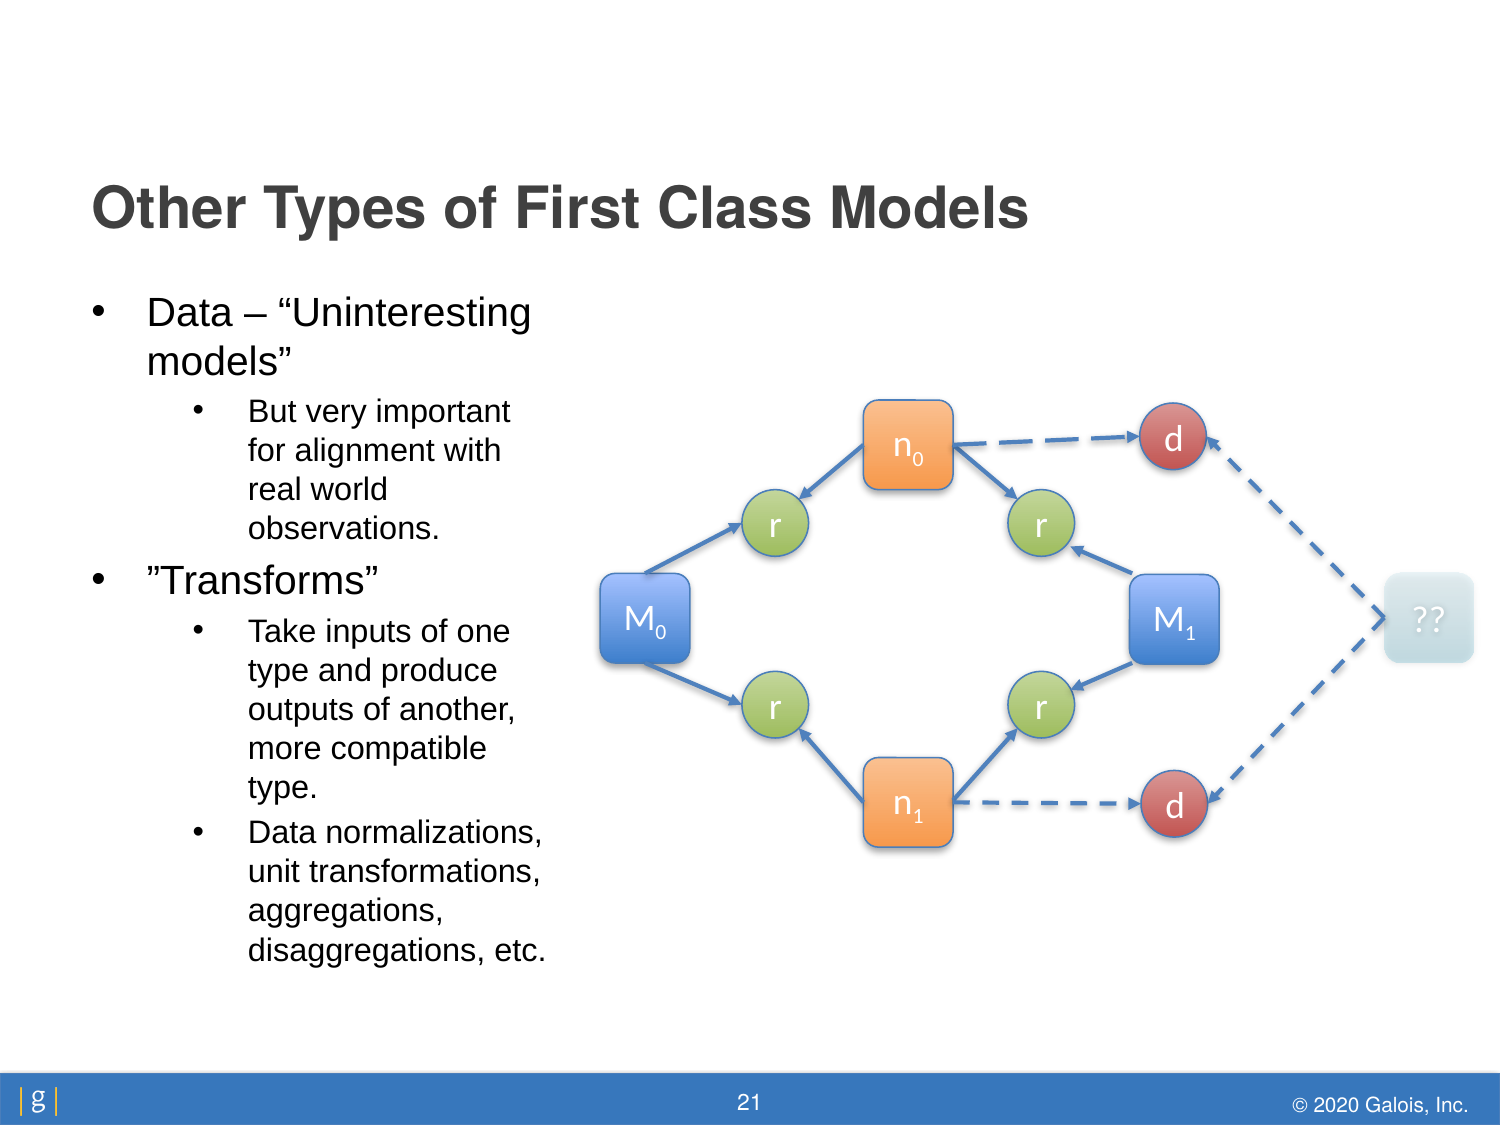

# Other Types of First Class Models
Data – “Uninteresting models”
But very important for alignment with real world observations.
”Transforms”
Take inputs of one type and produce outputs of another, more compatible type.
Data normalizations, unit transformations, aggregations, disaggregations, etc.
n0
d
r
r
??
M0
M1
r
r
n1
d